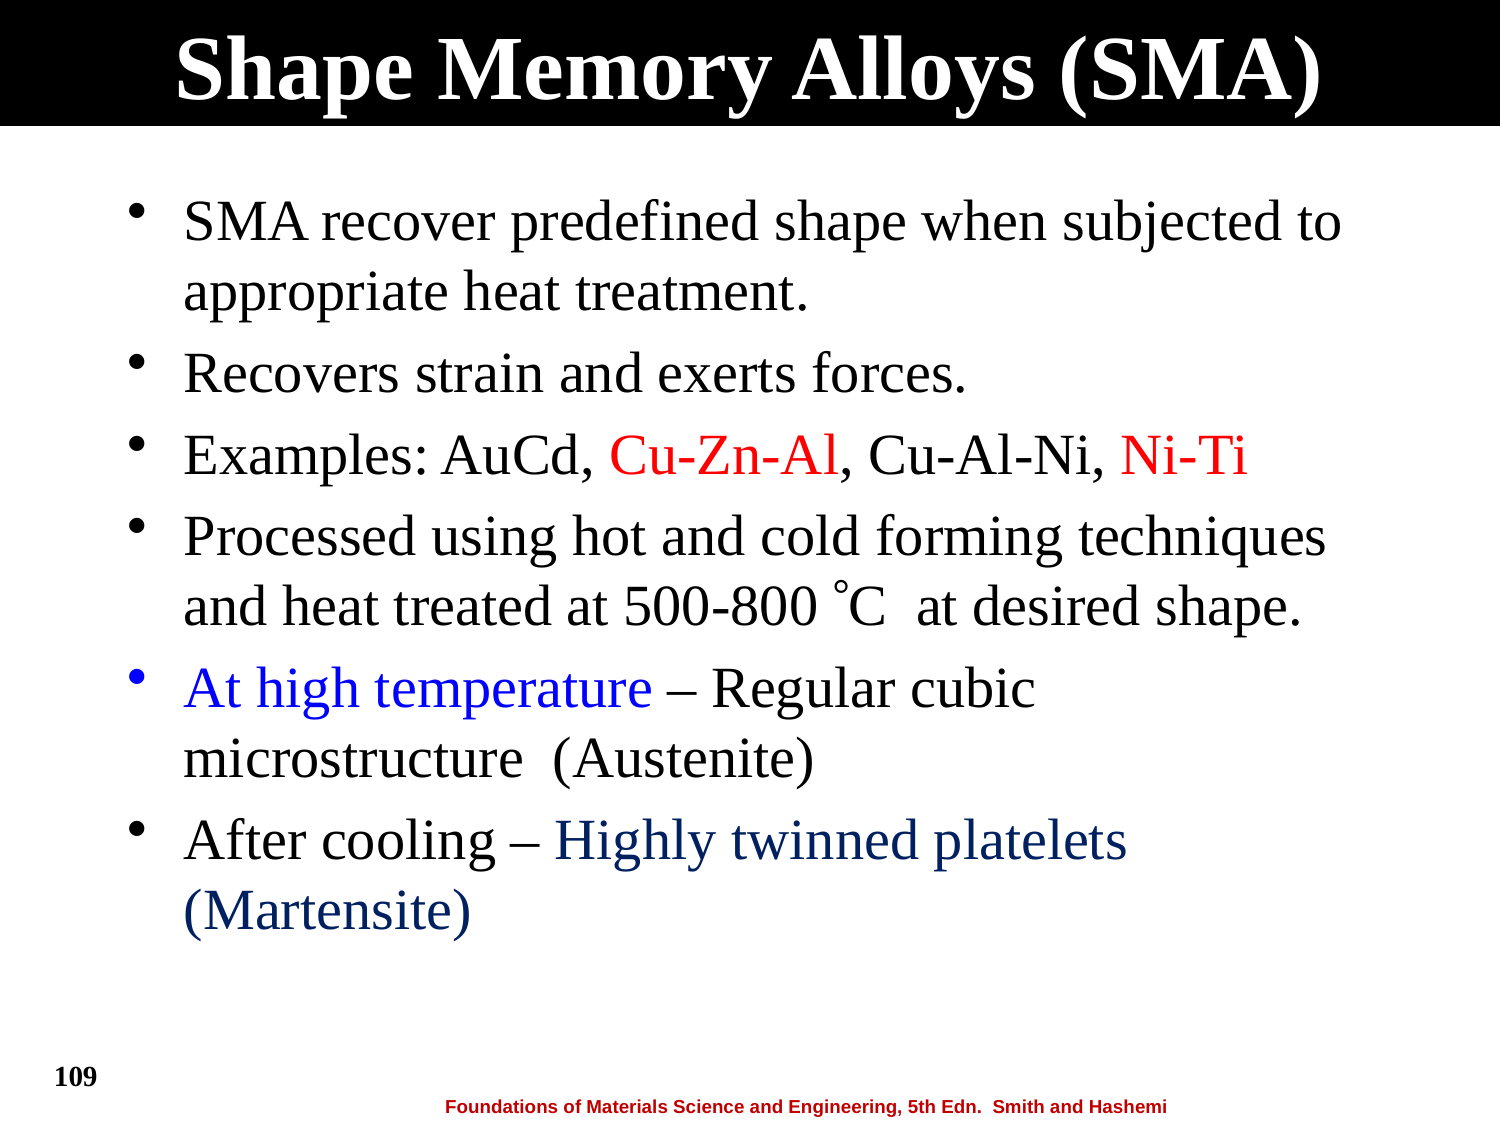

# Shape Memory Alloys (SMA)
SMA recover predefined shape when subjected to appropriate heat treatment.
Recovers strain and exerts forces.
Examples: AuCd, Cu-Zn-Al, Cu-Al-Ni, Ni-Ti
Processed using hot and cold forming techniques and heat treated at 500-800 °C  at desired shape.
At high temperature – Regular cubic microstructure  (Austenite)
After cooling – Highly twinned platelets (Martensite)

109